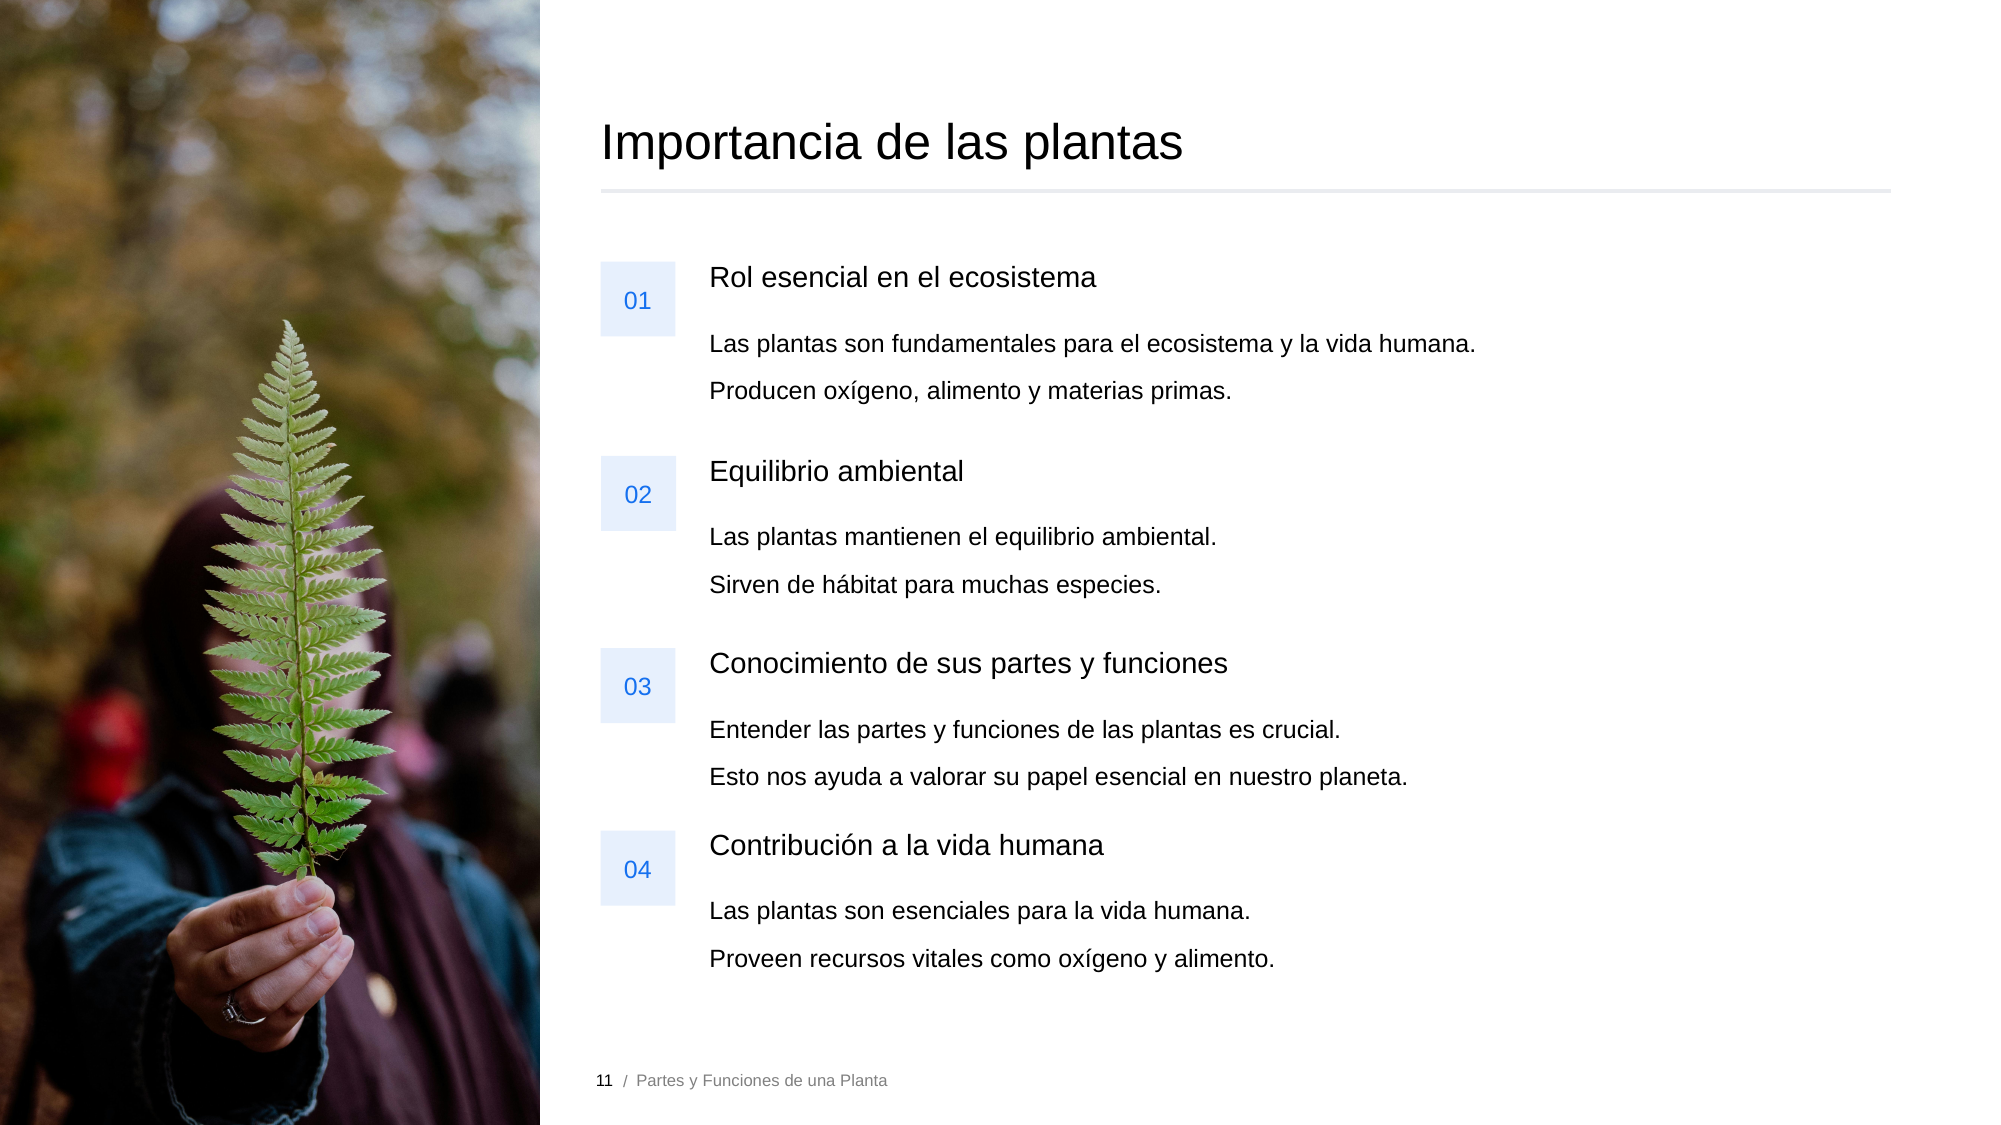

Importancia de las plantas

01
Rol esencial en el ecosistema
Las plantas son fundamentales para el ecosistema y la vida humana.
Producen oxígeno, alimento y materias primas.
Equilibrio ambiental

02
Las plantas mantienen el equilibrio ambiental.
Sirven de hábitat para muchas especies.

03
Conocimiento de sus partes y funciones
Entender las partes y funciones de las plantas es crucial.
Esto nos ayuda a valorar su papel esencial en nuestro planeta.
Contribución a la vida humana

04
Las plantas son esenciales para la vida humana.
Proveen recursos vitales como oxígeno y alimento.

11
Partes y Funciones de una Planta
 /